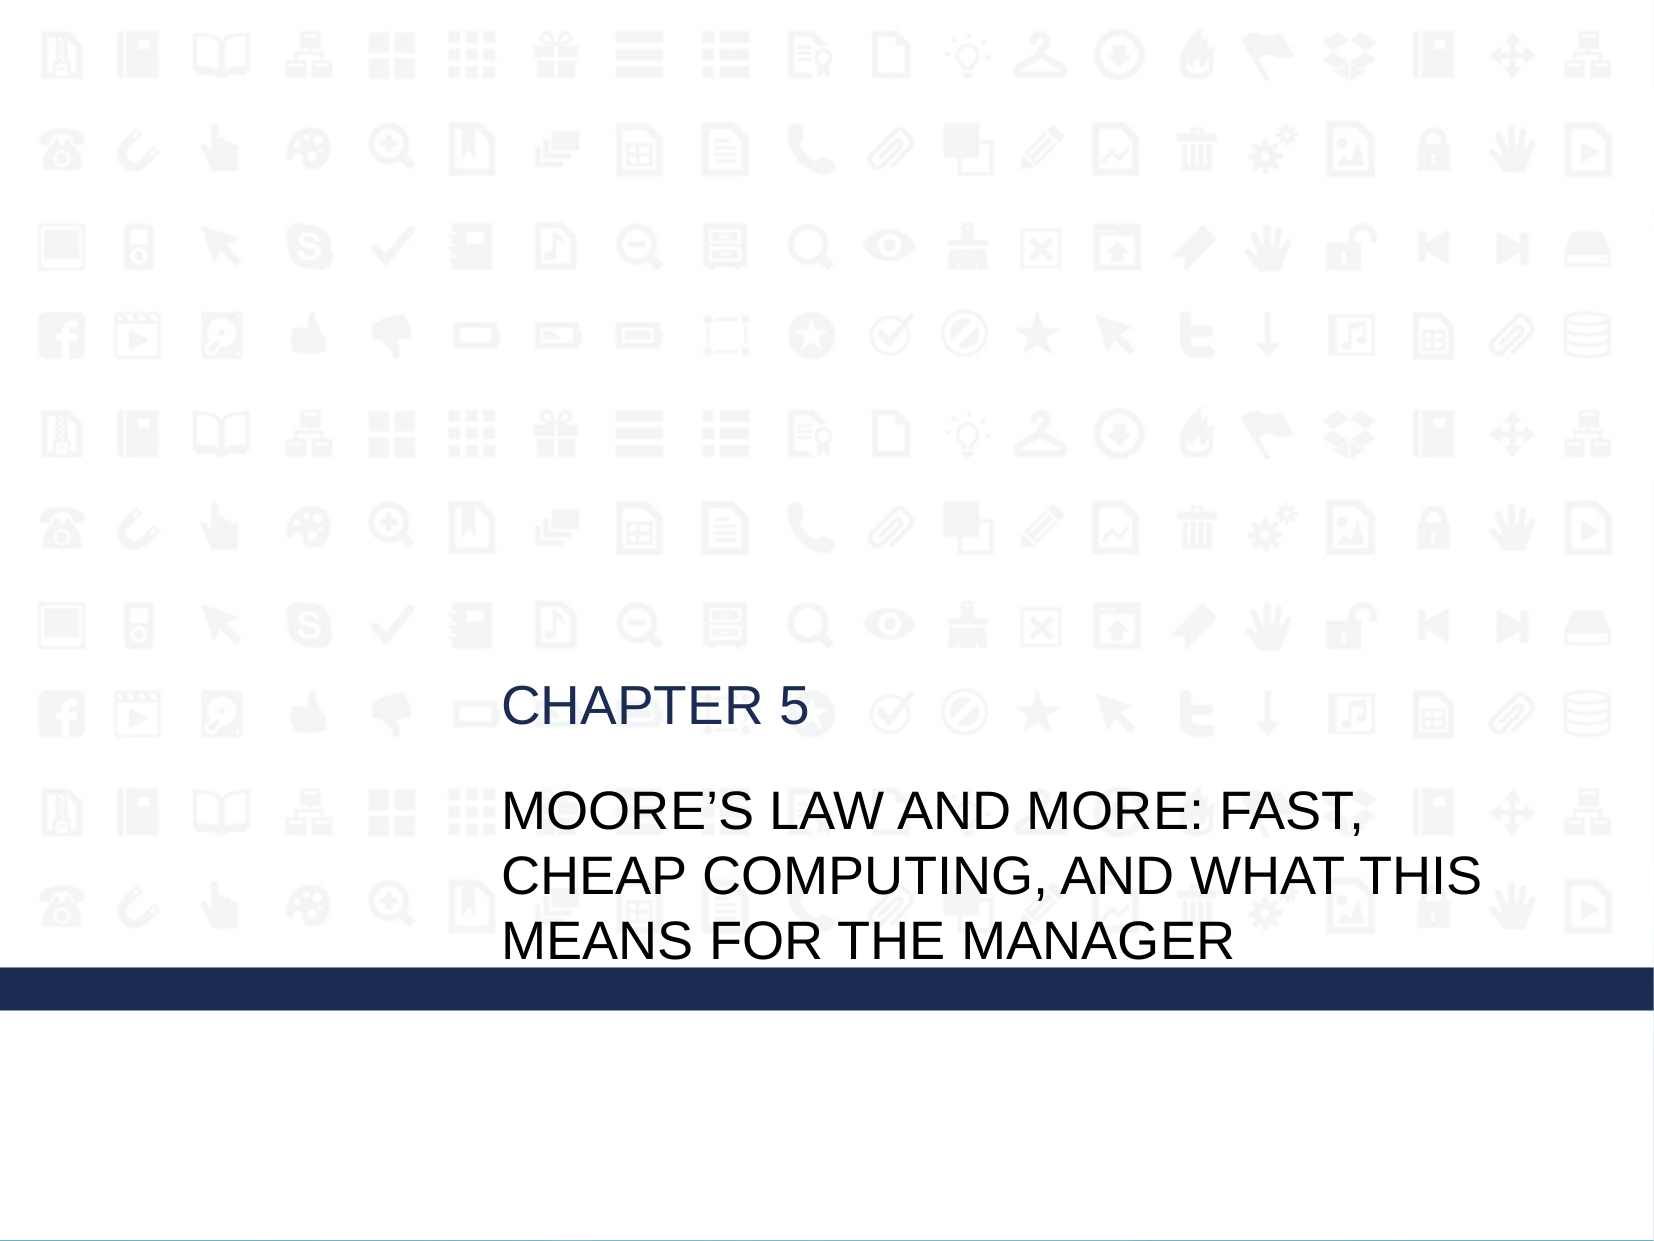

Chapter 5
Moore’s Law and More: Fast, Cheap Computing, and What This Means for the Manager